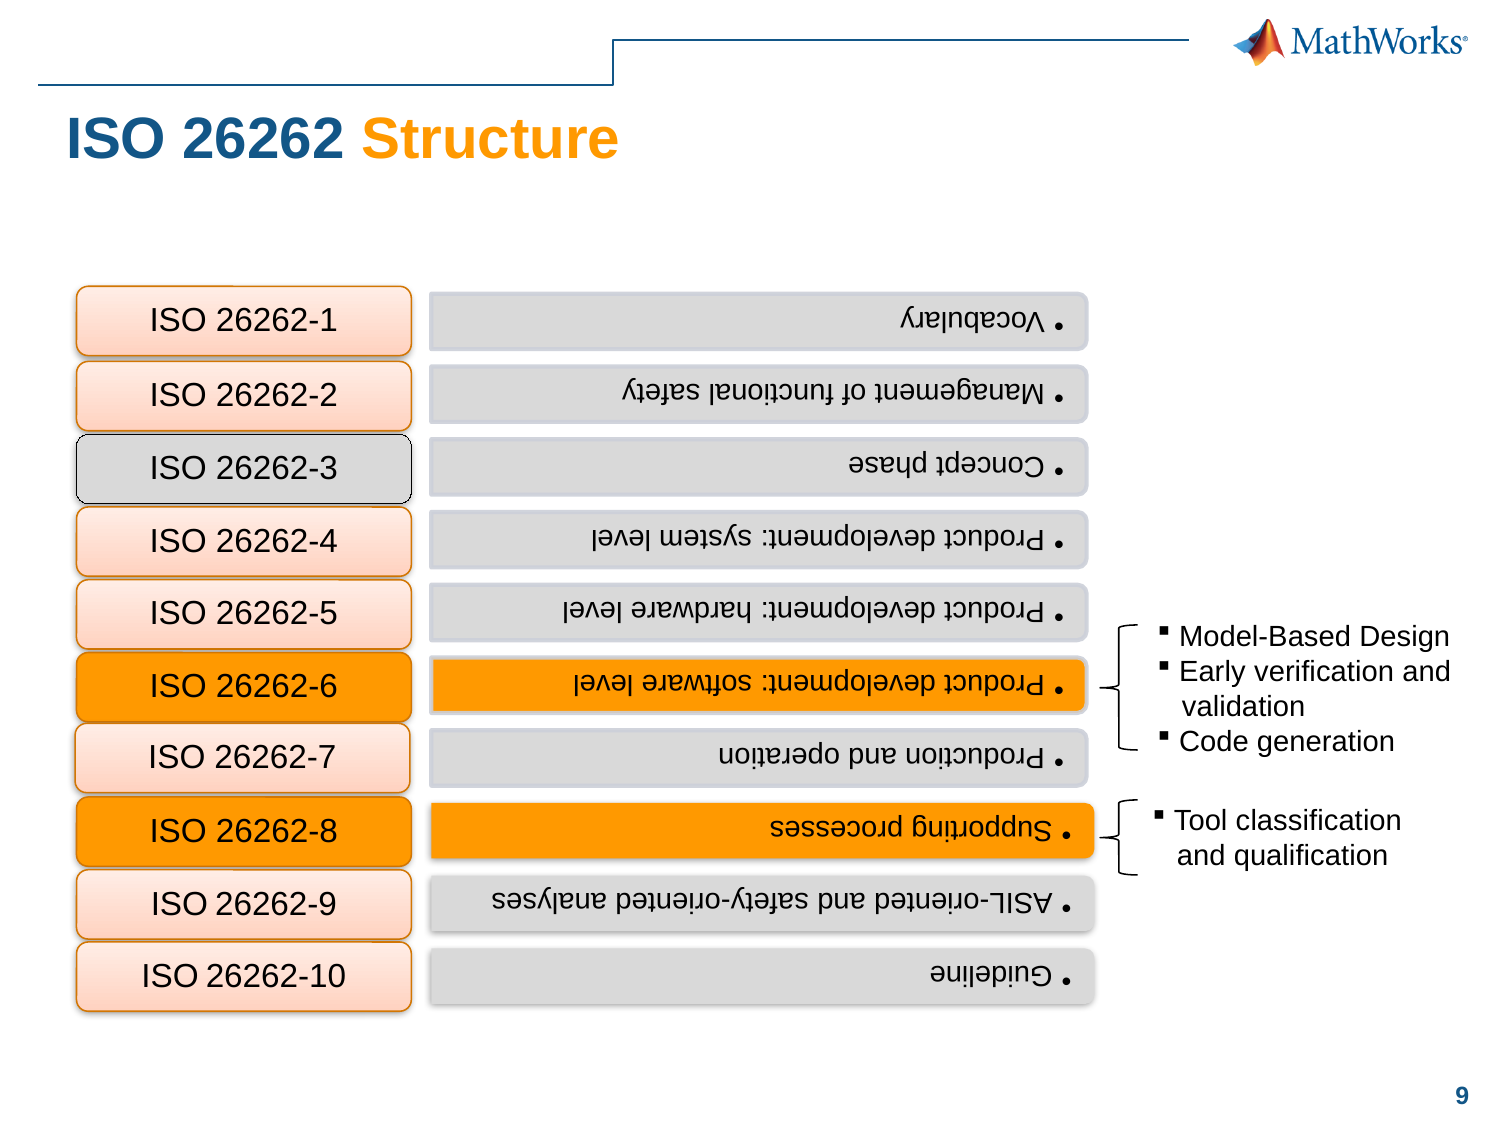

# ISO 26262 Structure
Vocabulary
ISO 26262-1
Management of functional safety
ISO 26262-2
Concept phase
ISO 26262-3
Product development: system level
ISO 26262-4
Product development: hardware level
ISO 26262-5
Product development: software level
ISO 26262-6
Production and operation
ISO 26262-7
Supporting processes
ISO 26262-8
ASIL-oriented and safety-oriented analyses
ISO 26262-9
Guideline
ISO 26262-10

 Model-Based Design
 Early verification and
   validation
 Code generation

 Tool classification
   and qualification